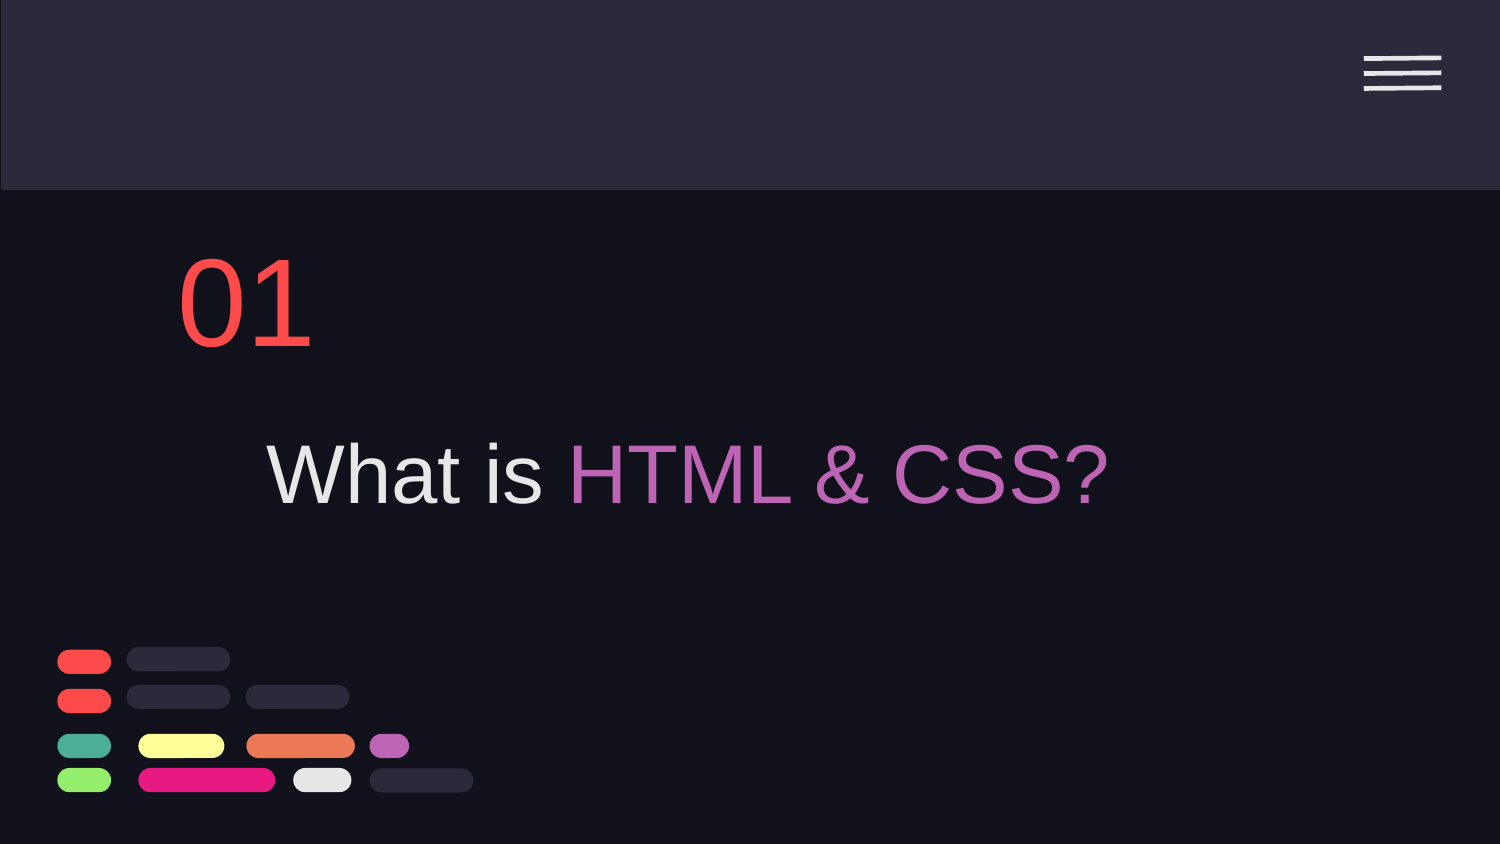

01
# What is HTML & CSS?